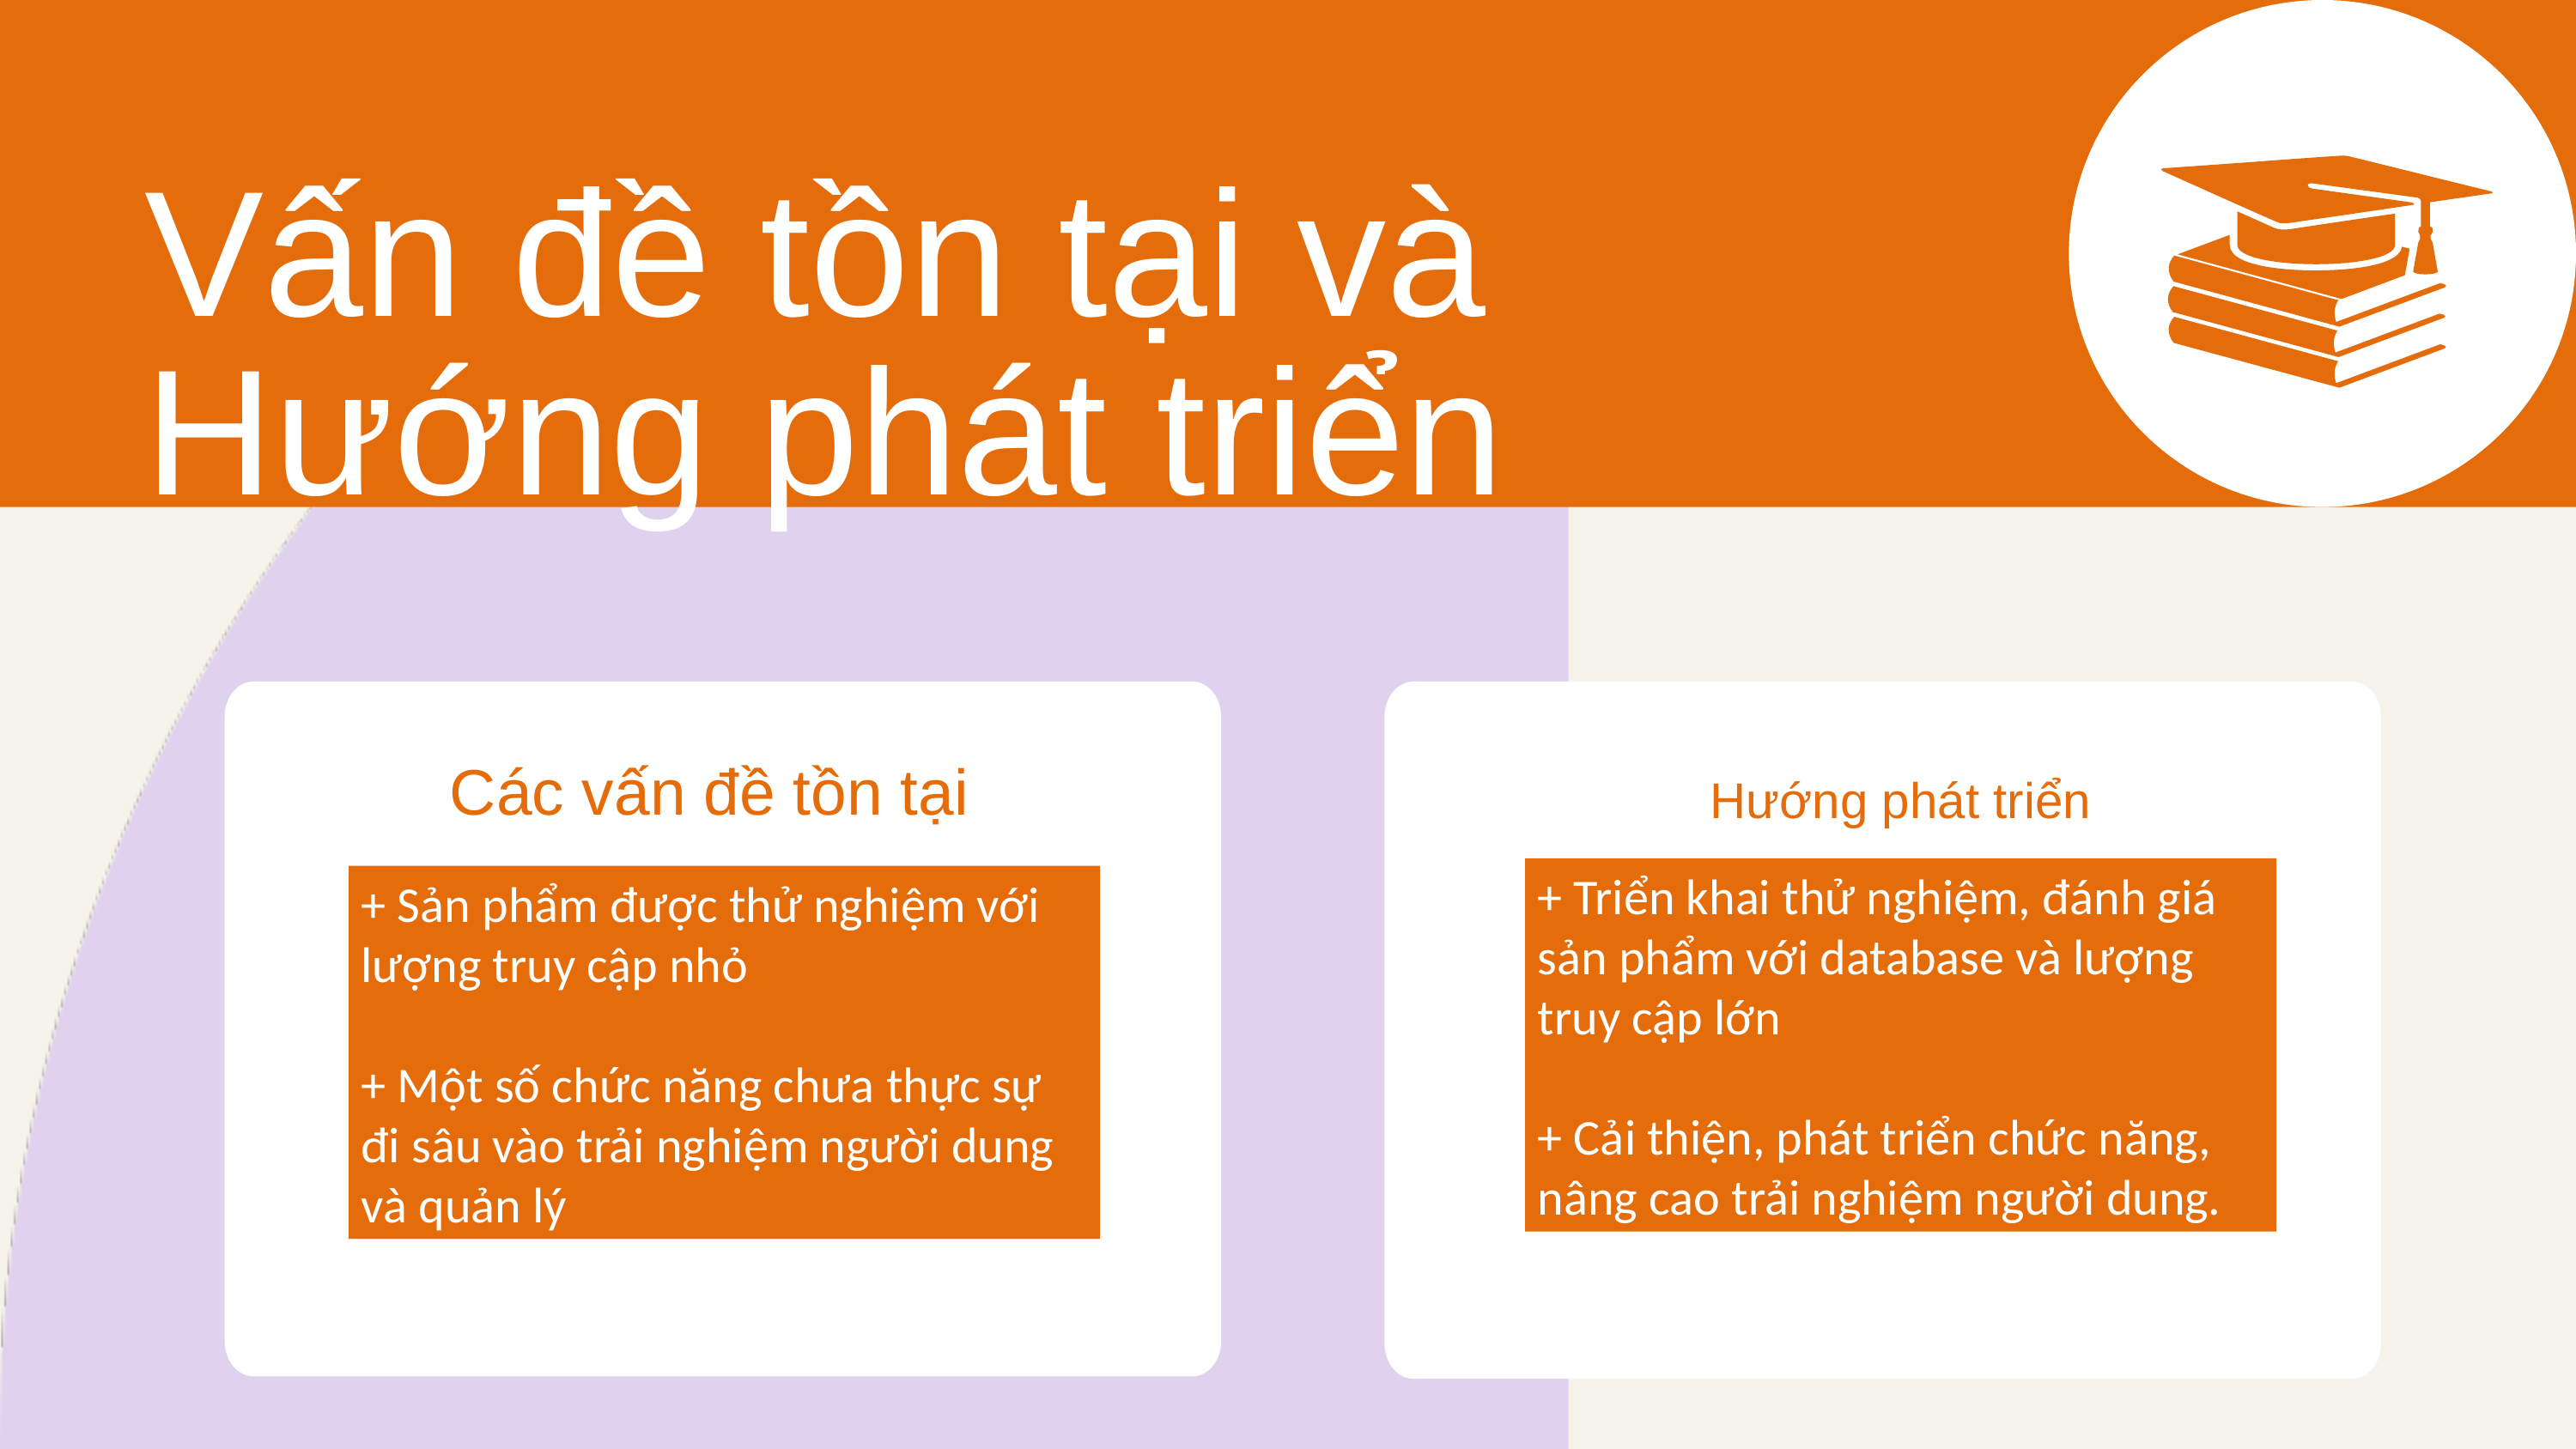

Vấn đề tồn tại và Hướng phát triển

Các vấn đề tồn tại

Hướng phát triển
+ Triển khai thử nghiệm, đánh giá sản phẩm với database và lượng truy cập lớn

+ Cải thiện, phát triển chức năng, nâng cao trải nghiệm người dung.
+ Sản phẩm được thử nghiệm với lượng truy cập nhỏ

+ Một số chức năng chưa thực sự đi sâu vào trải nghiệm người dung và quản lý